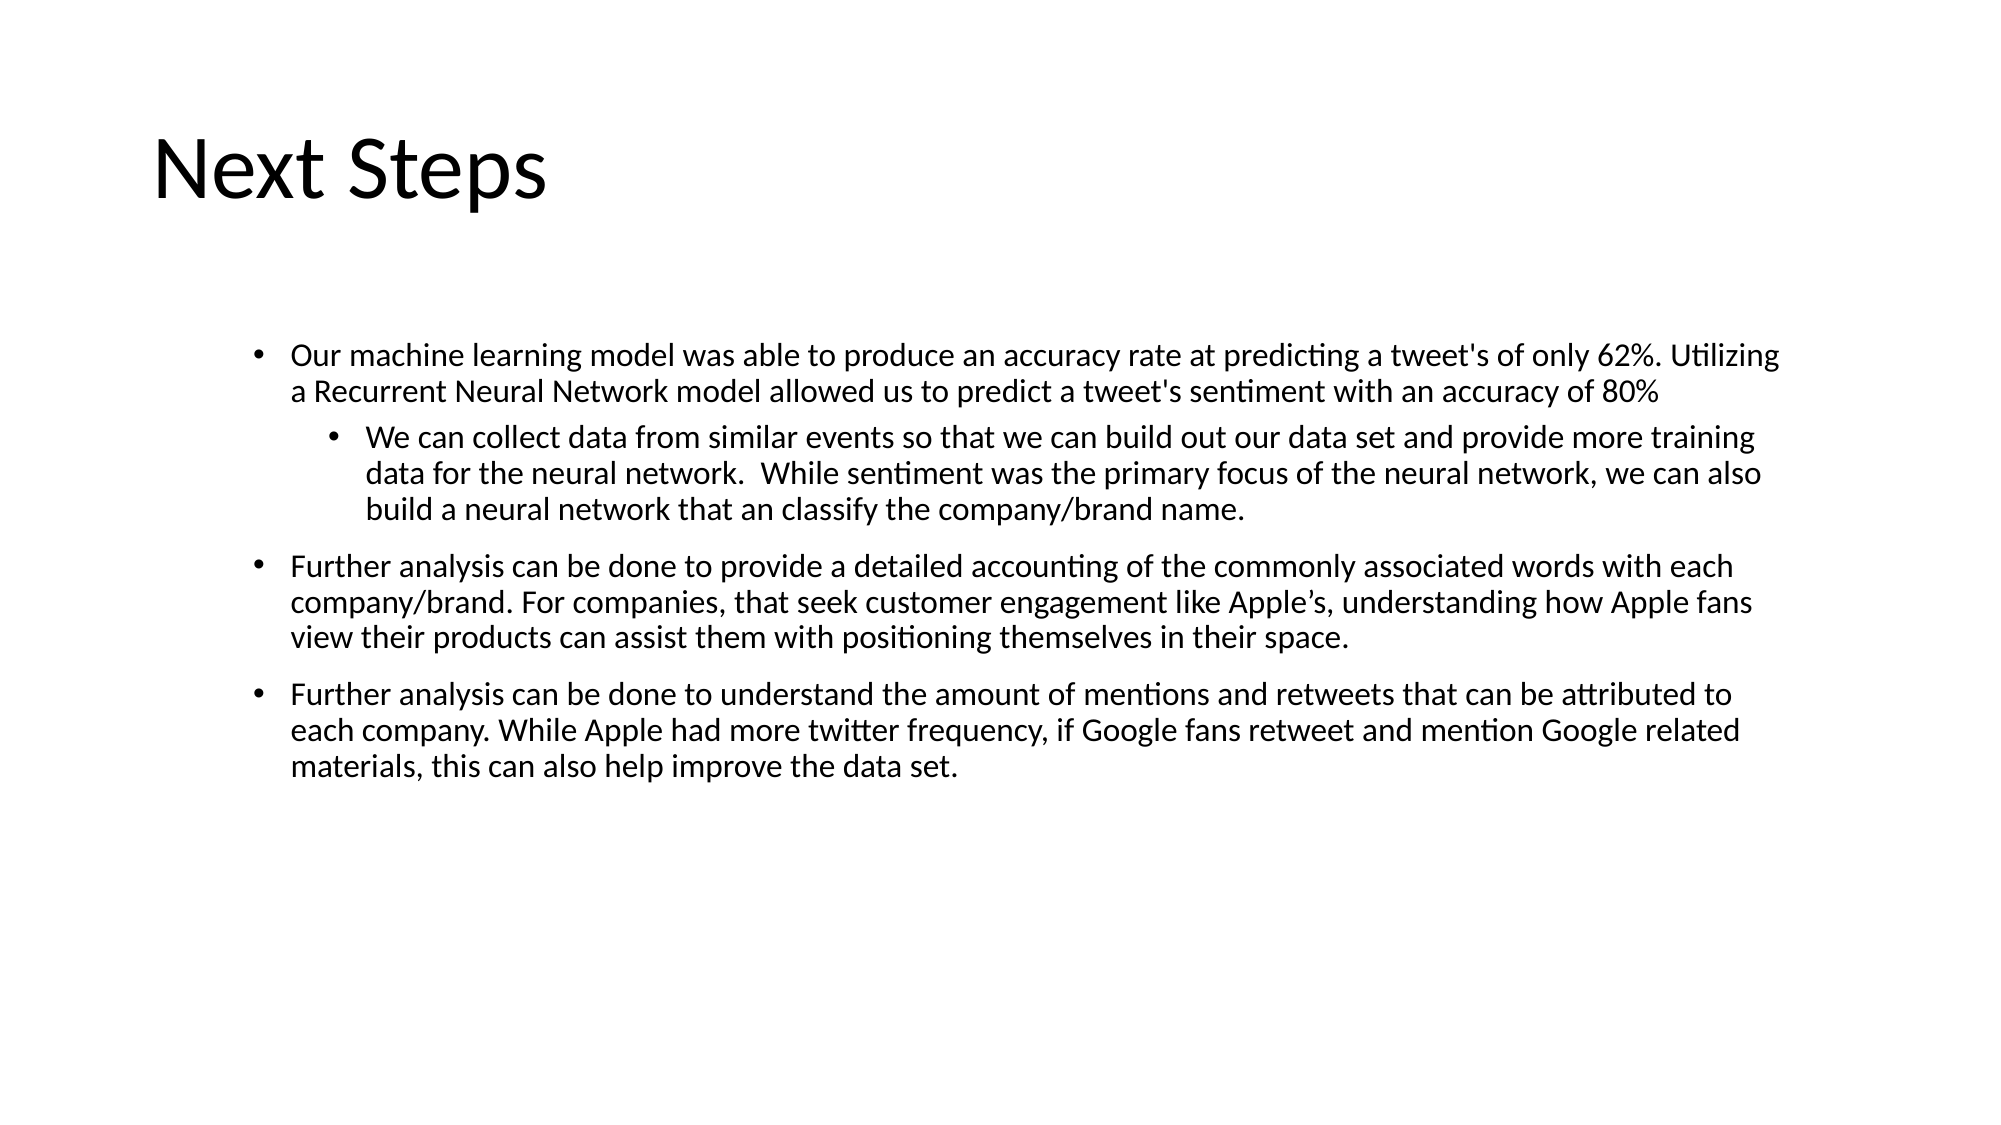

# Next Steps
Our machine learning model was able to produce an accuracy rate at predicting a tweet's of only 62%. Utilizing a Recurrent Neural Network model allowed us to predict a tweet's sentiment with an accuracy of 80%
We can collect data from similar events so that we can build out our data set and provide more training data for the neural network.  While sentiment was the primary focus of the neural network, we can also build a neural network that an classify the company/brand name.
Further analysis can be done to provide a detailed accounting of the commonly associated words with each company/brand. For companies, that seek customer engagement like Apple’s, understanding how Apple fans view their products can assist them with positioning themselves in their space.
Further analysis can be done to understand the amount of mentions and retweets that can be attributed to each company. While Apple had more twitter frequency, if Google fans retweet and mention Google related materials, this can also help improve the data set.